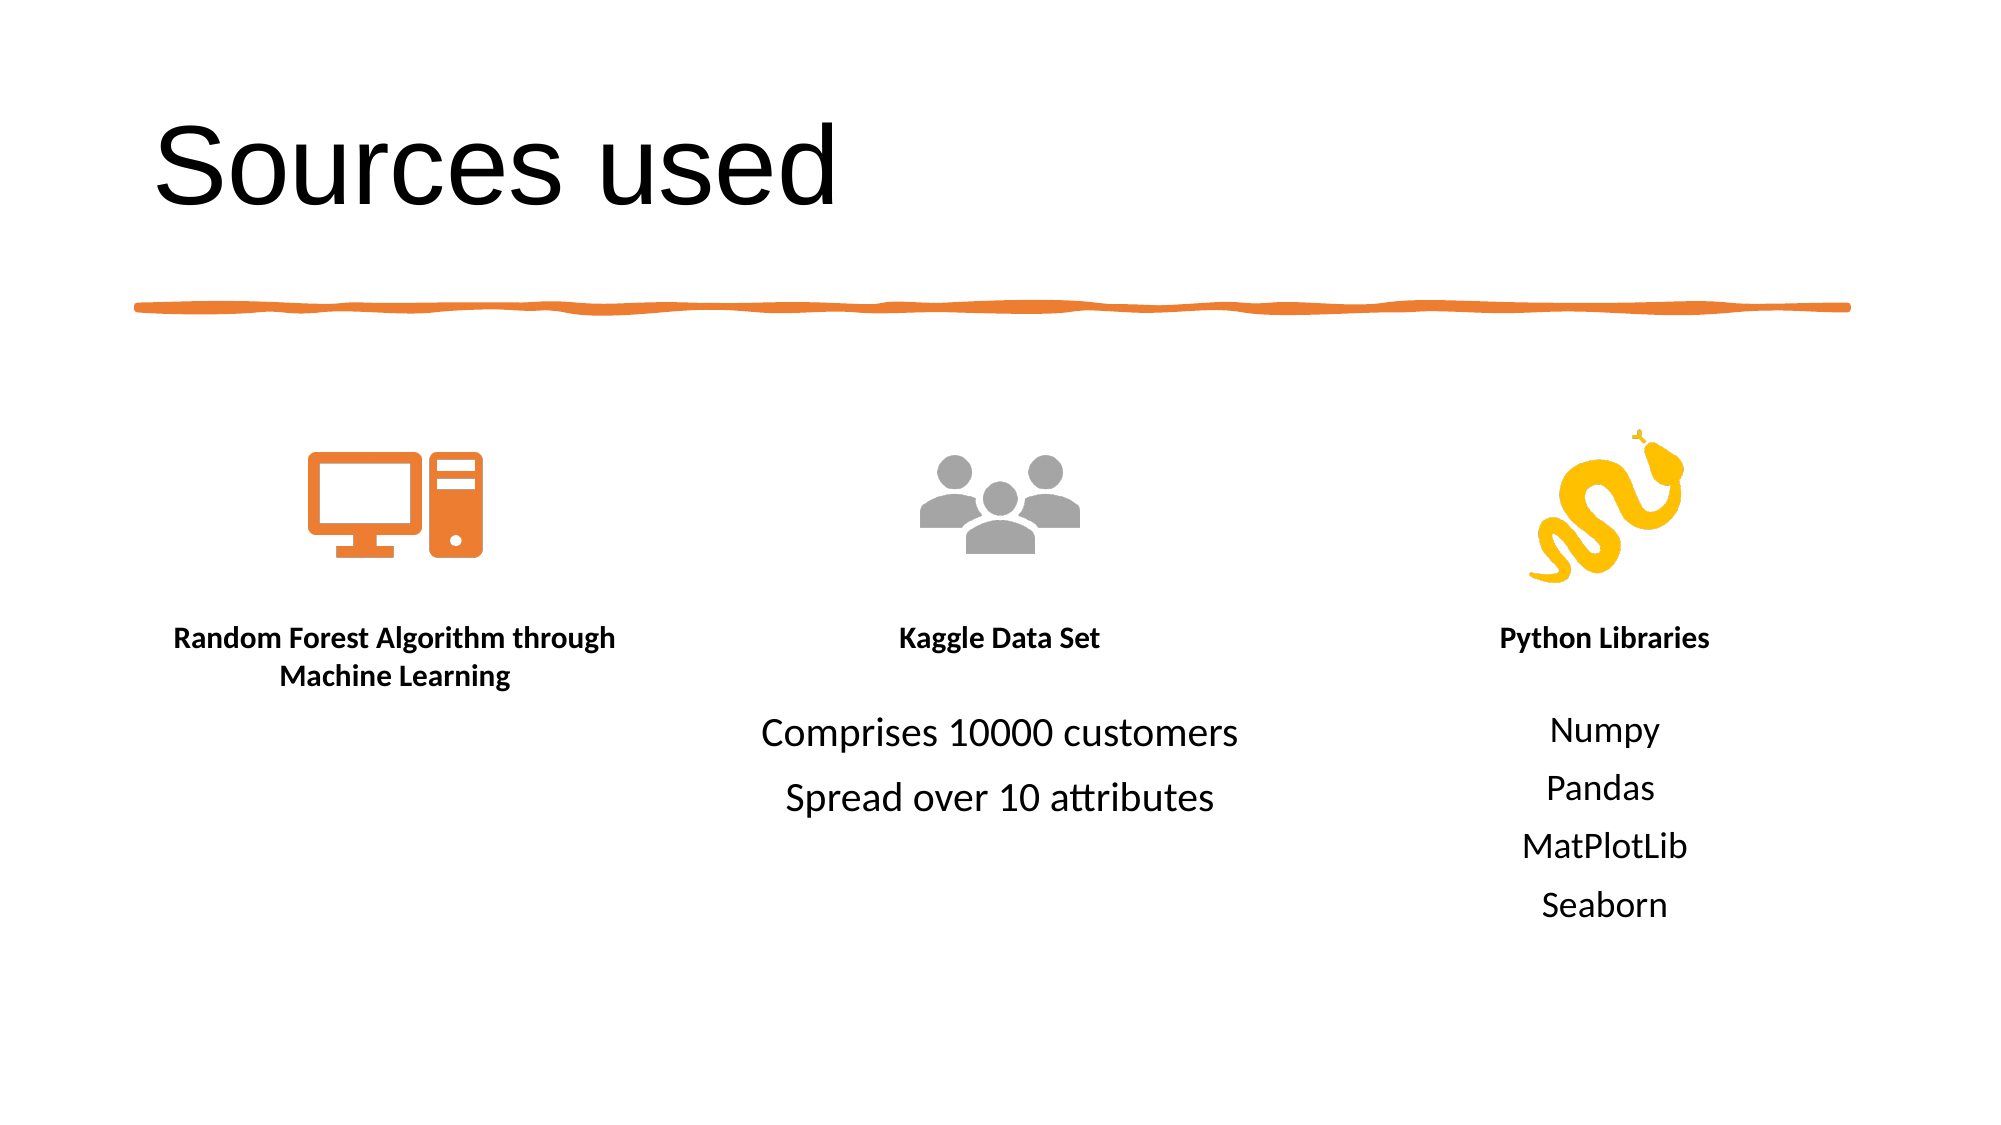

# Sources used

Random Forest Algorithm through Machine Learning
Kaggle Data Set
Comprises 10000 customers
Spread over 10 attributes
Python Libraries
Numpy
Pandas
MatPlotLib
Seaborn